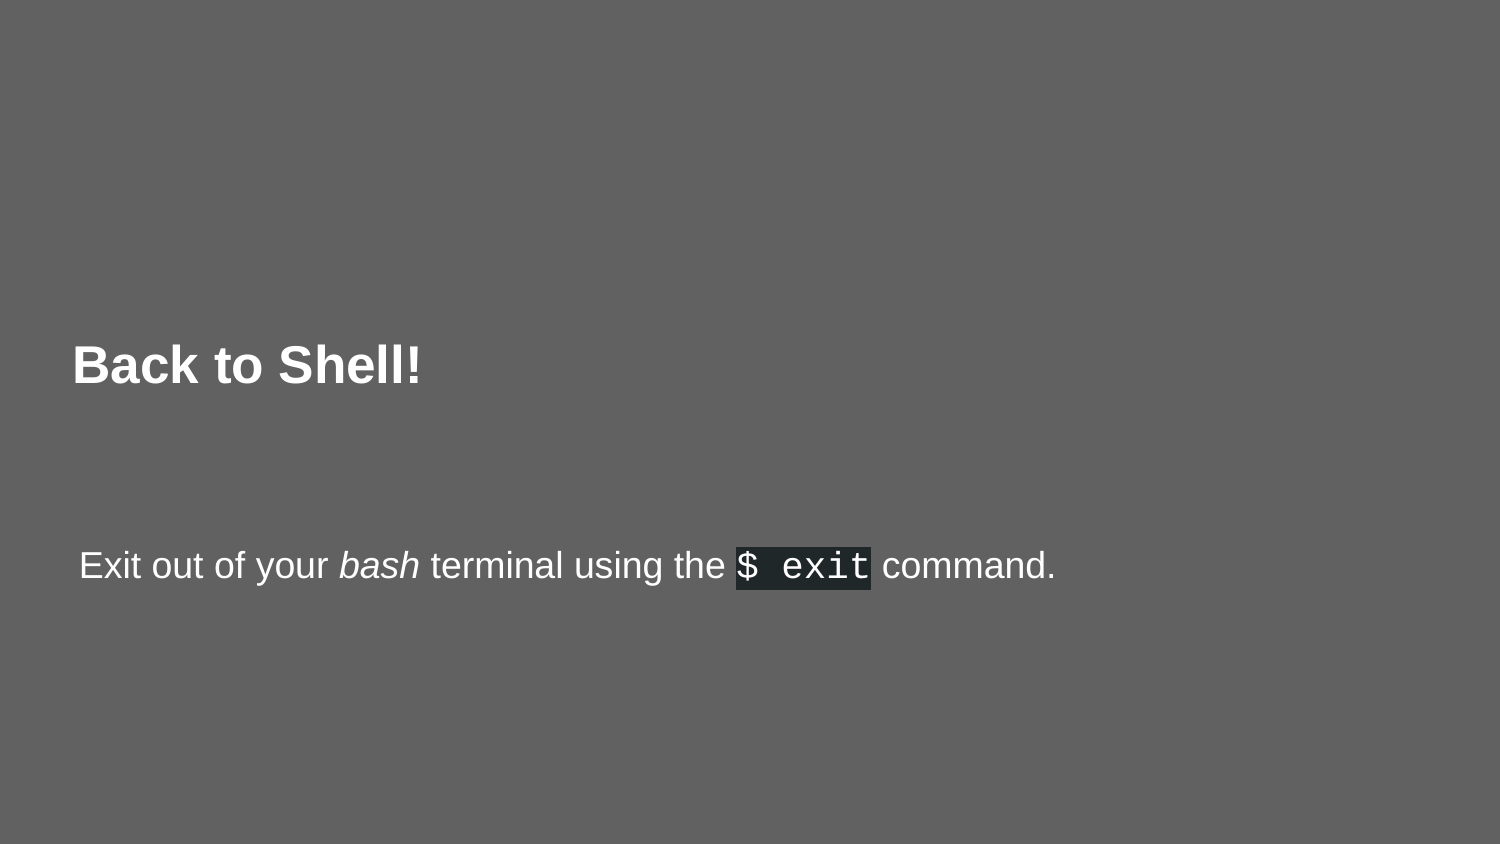

# Back to Shell!
Exit out of your bash terminal using the $ exit command.